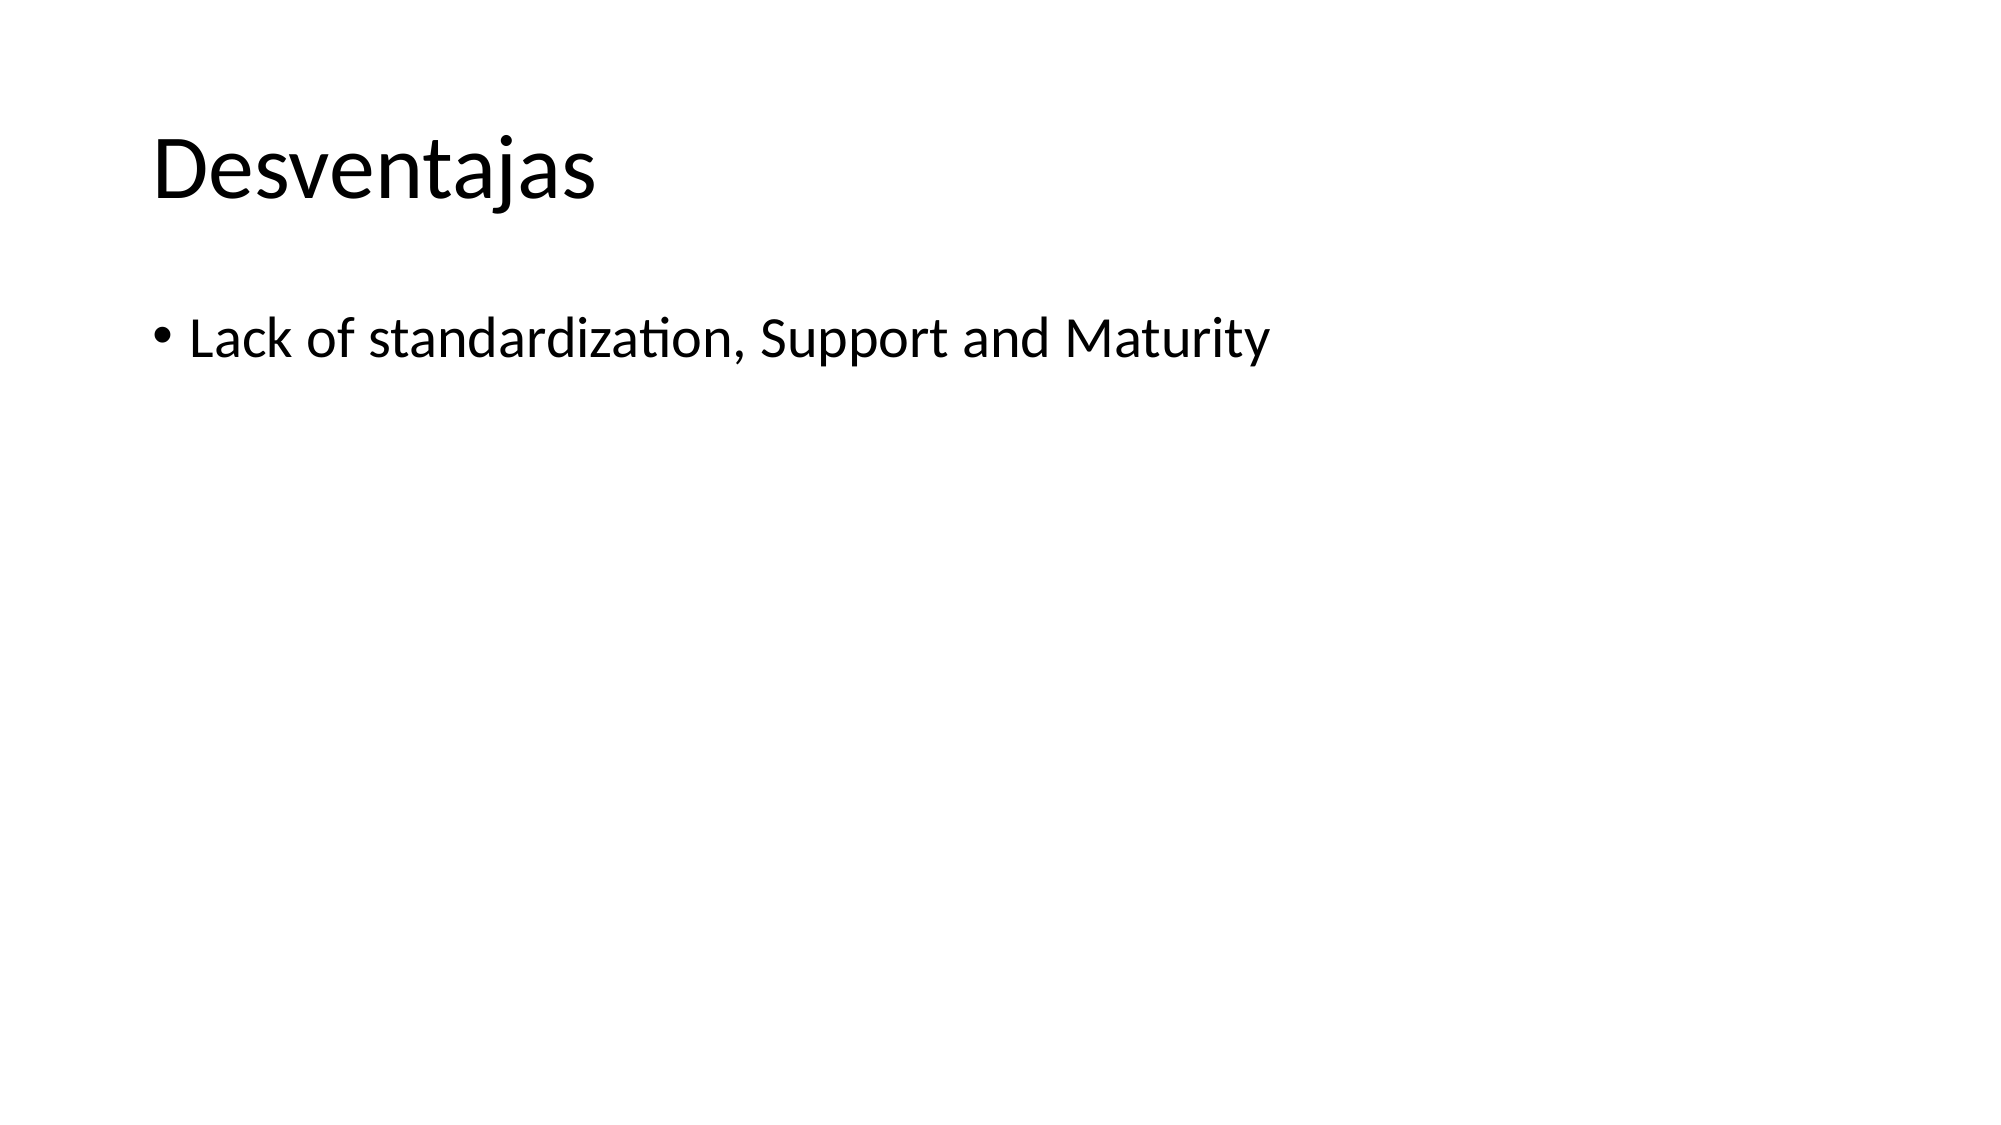

# Desventajas
Lack of standardization, Support and Maturity